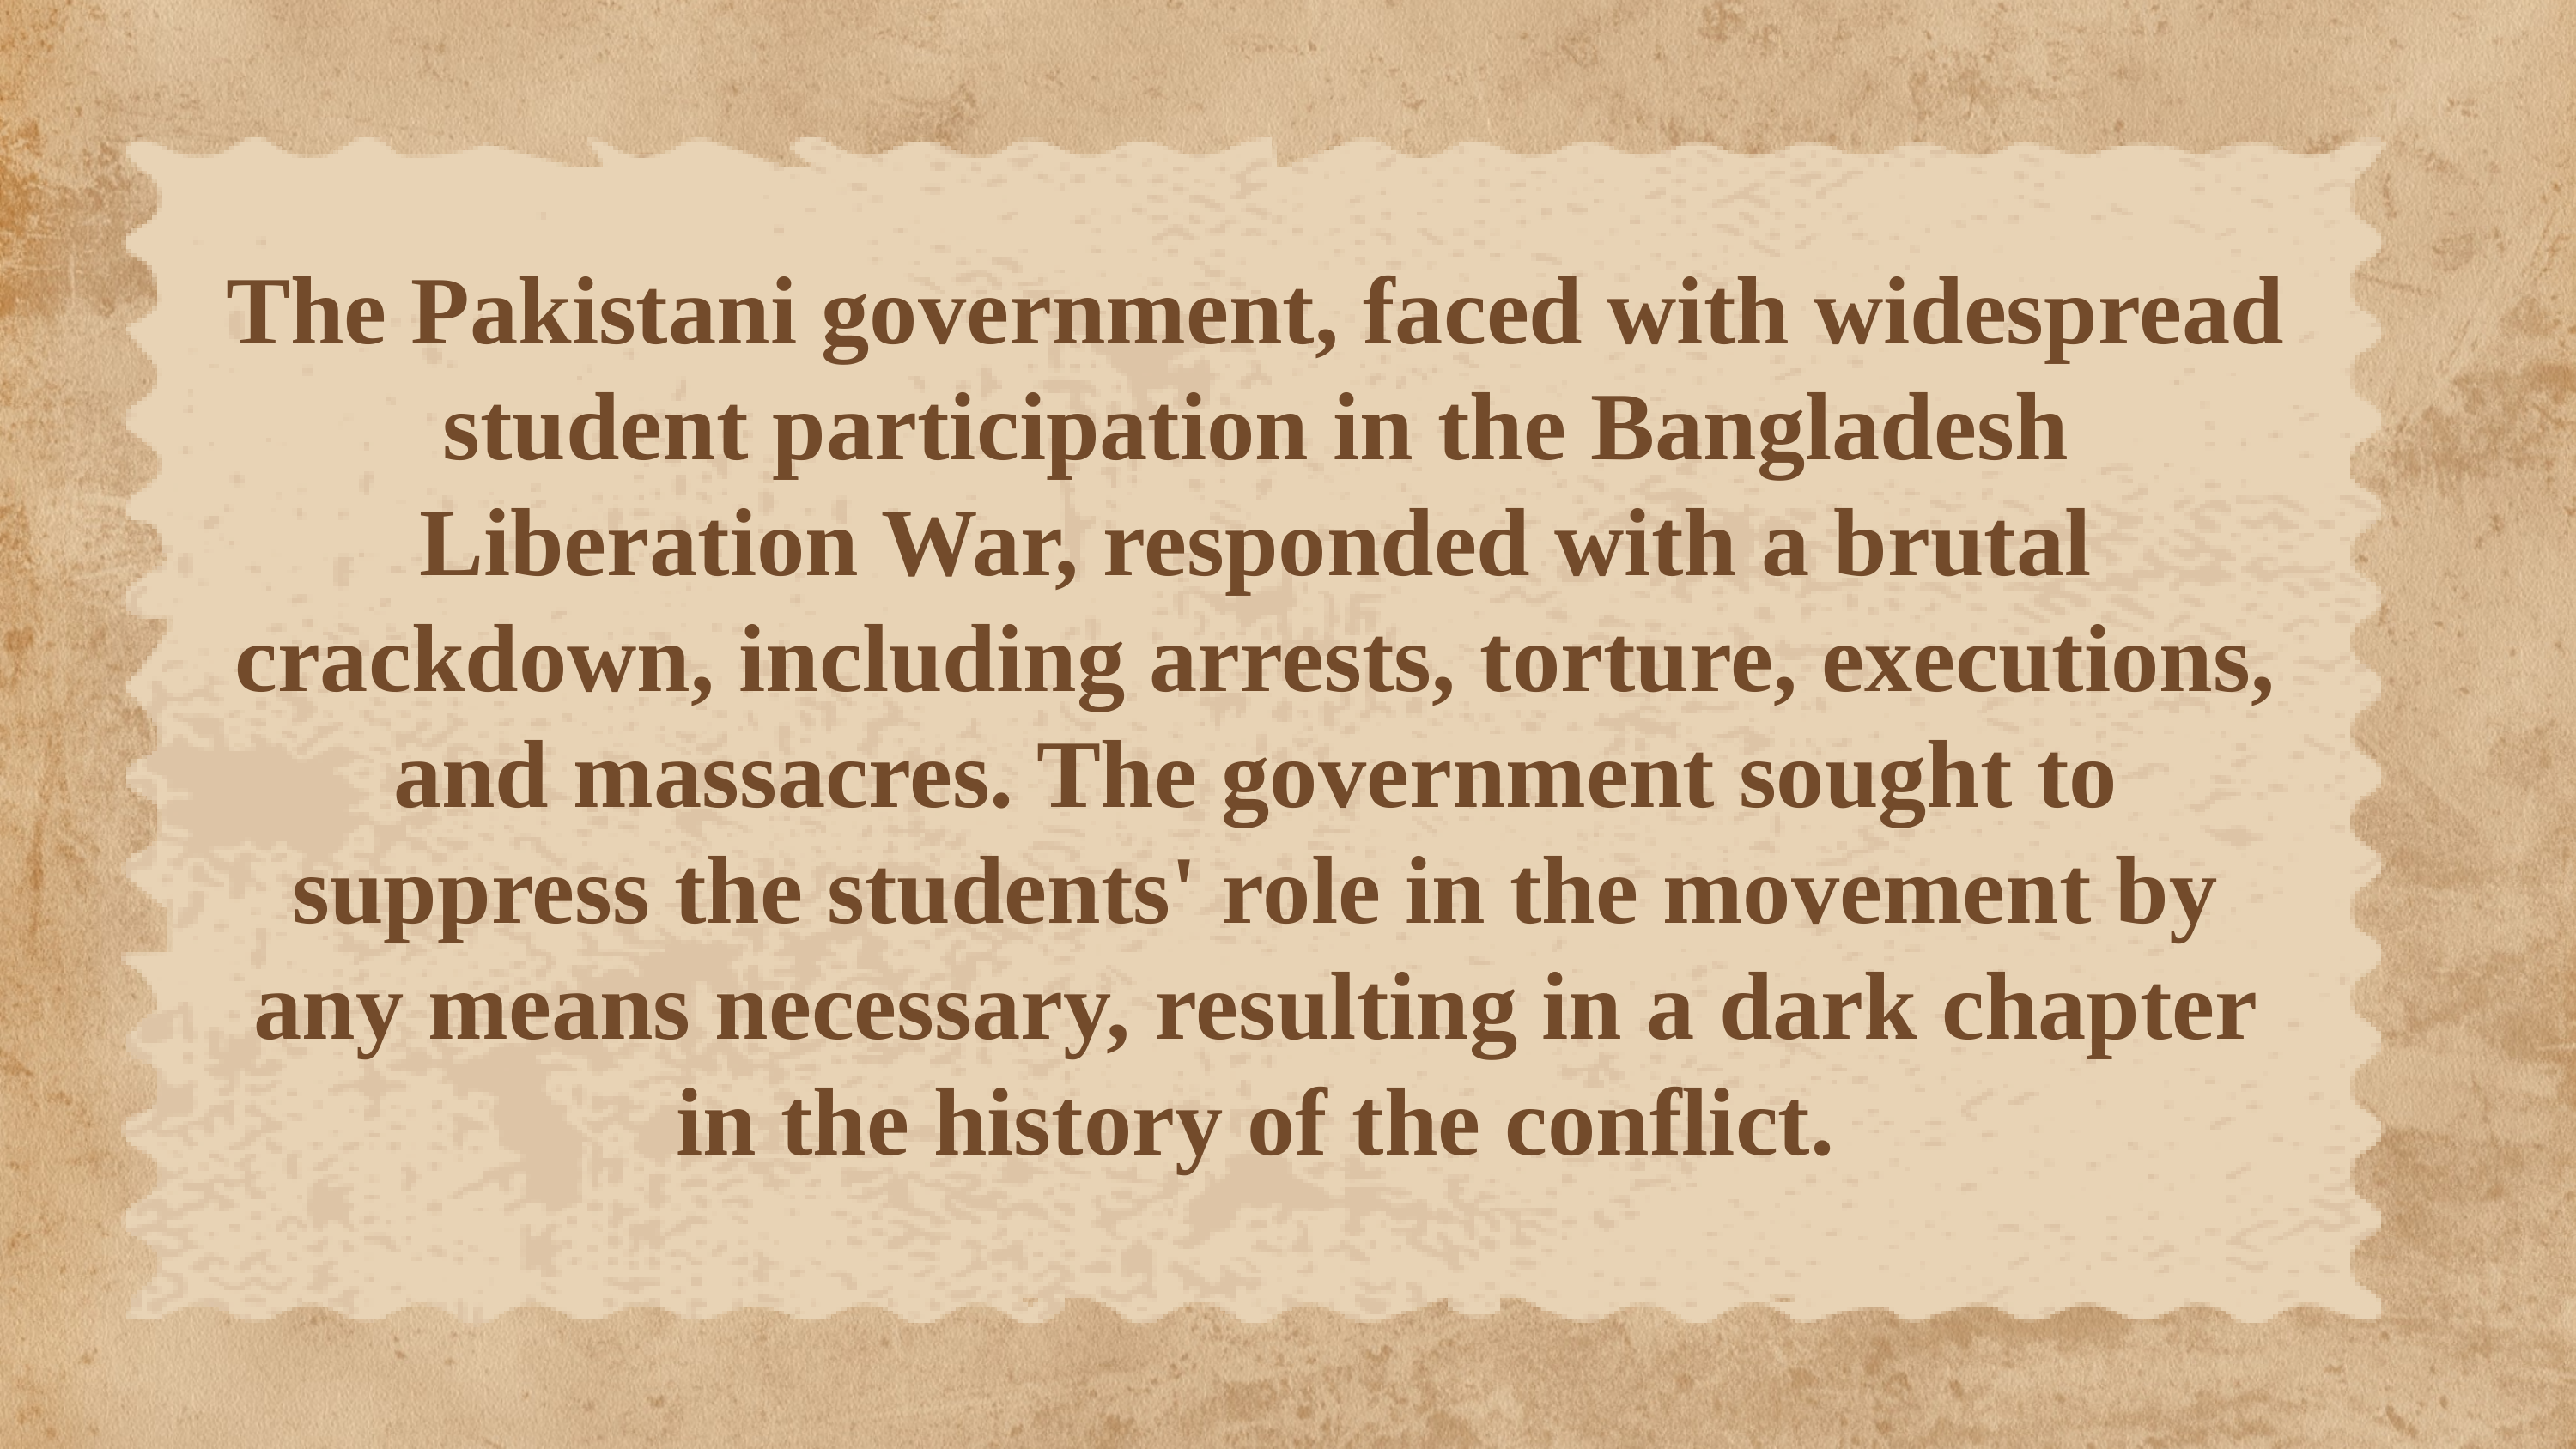

The Pakistani government, faced with widespread student participation in the Bangladesh Liberation War, responded with a brutal crackdown, including arrests, torture, executions, and massacres. The government sought to suppress the students' role in the movement by any means necessary, resulting in a dark chapter in the history of the conflict.